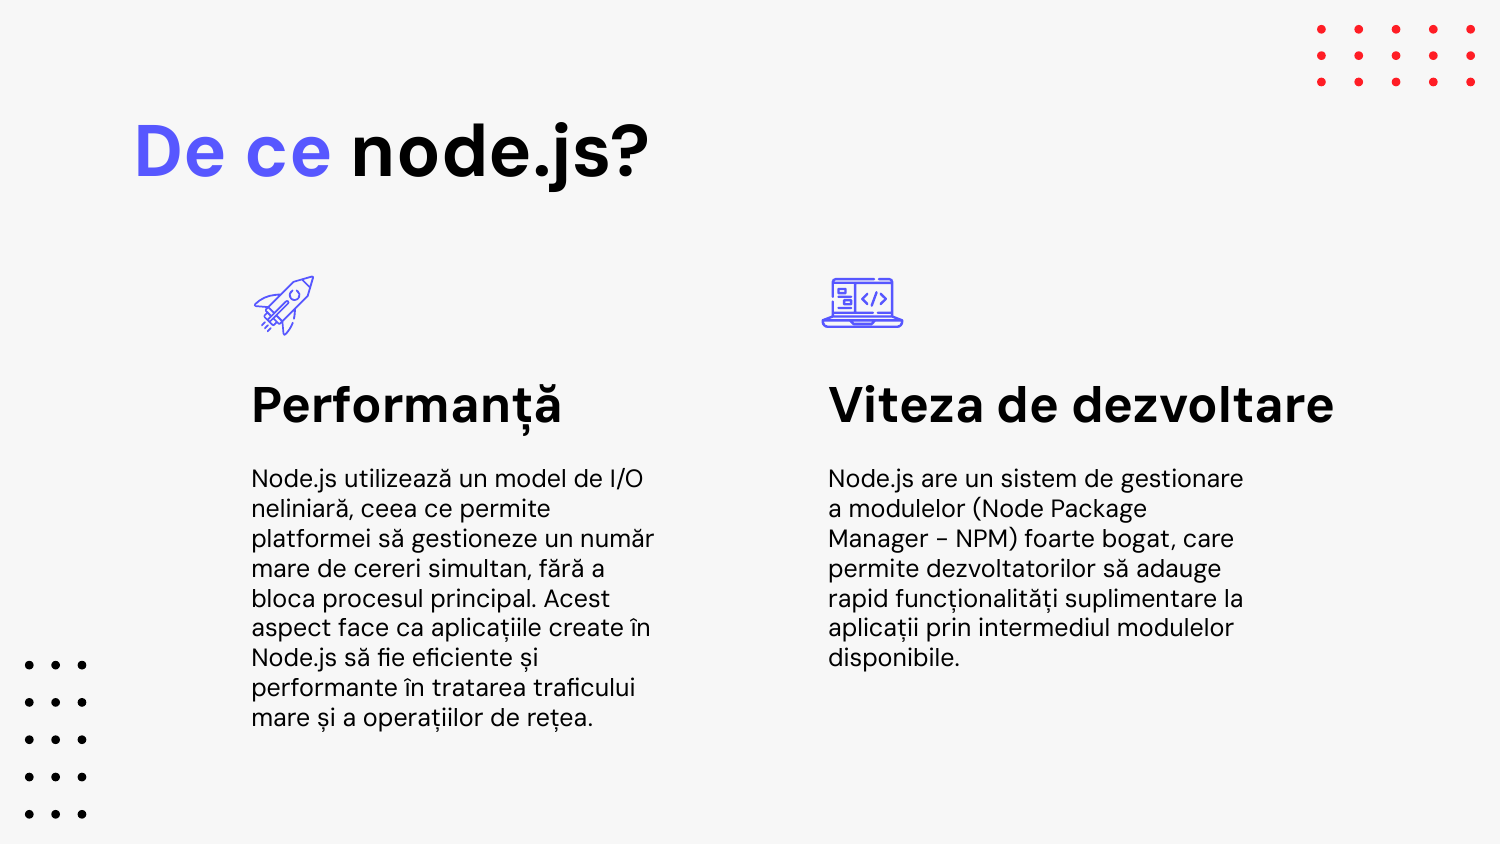

# De ce node.js?

Performanță
Viteza de dezvoltare
Node.js utilizează un model de I/O neliniară, ceea ce permite platformei să gestioneze un număr mare de cereri simultan, fără a bloca procesul principal. Acest aspect face ca aplicațiile create în Node.js să fie eficiente și performante în tratarea traficului mare și a operațiilor de rețea.
Node.js are un sistem de gestionare a modulelor (Node Package Manager - NPM) foarte bogat, care permite dezvoltatorilor să adauge rapid funcționalități suplimentare la aplicații prin intermediul modulelor disponibile.